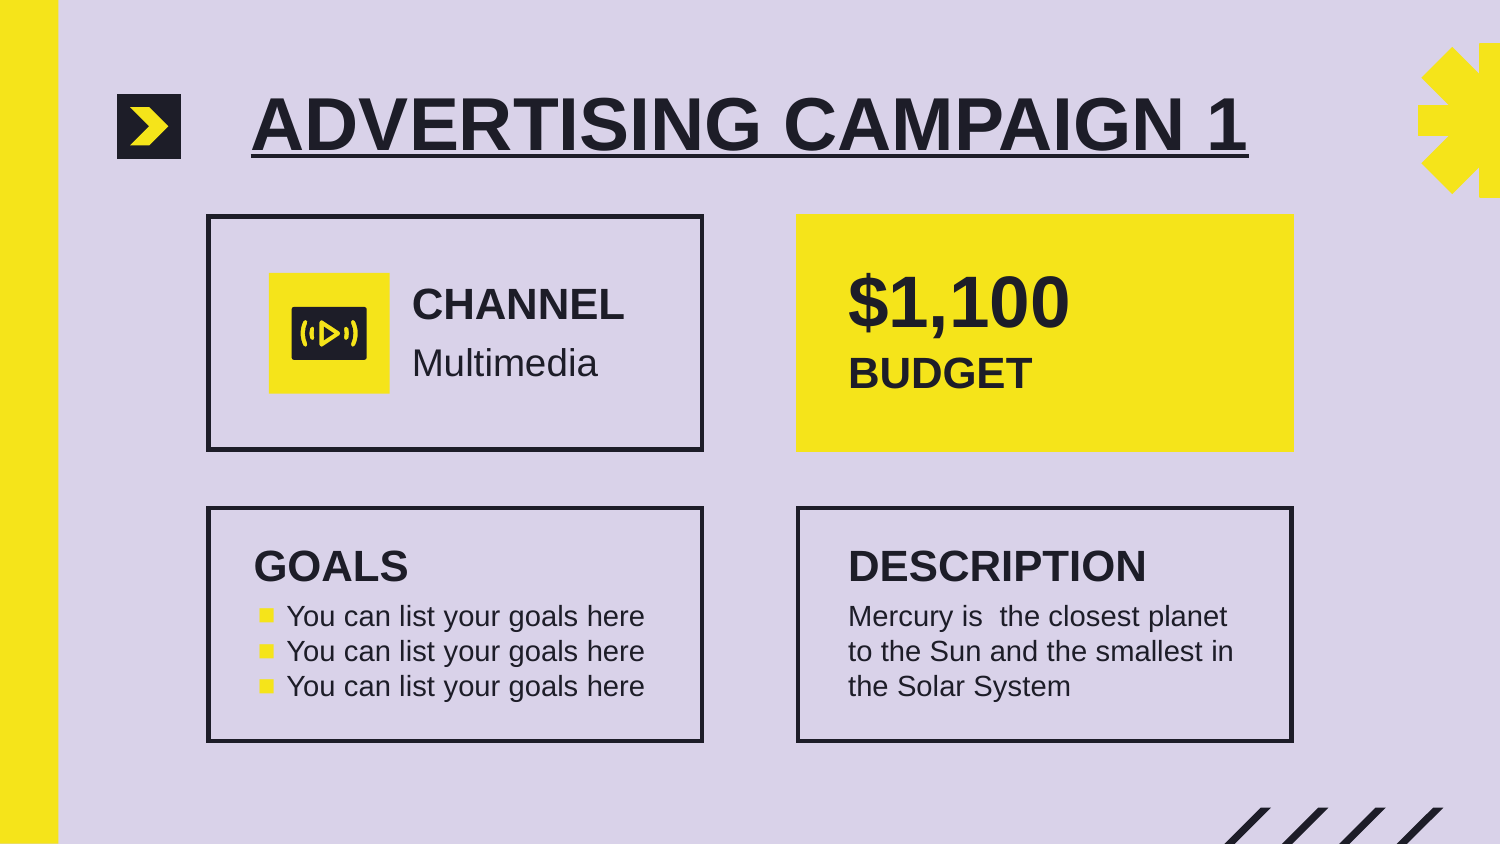

# ADVERTISING CAMPAIGN 1

$1,100
CHANNEL

Multimedia
BUDGET

GOALS
DESCRIPTION
Mercury is  the closest planet to the Sun and the smallest in the Solar System
You can list your goals here
You can list your goals here
You can list your goals here